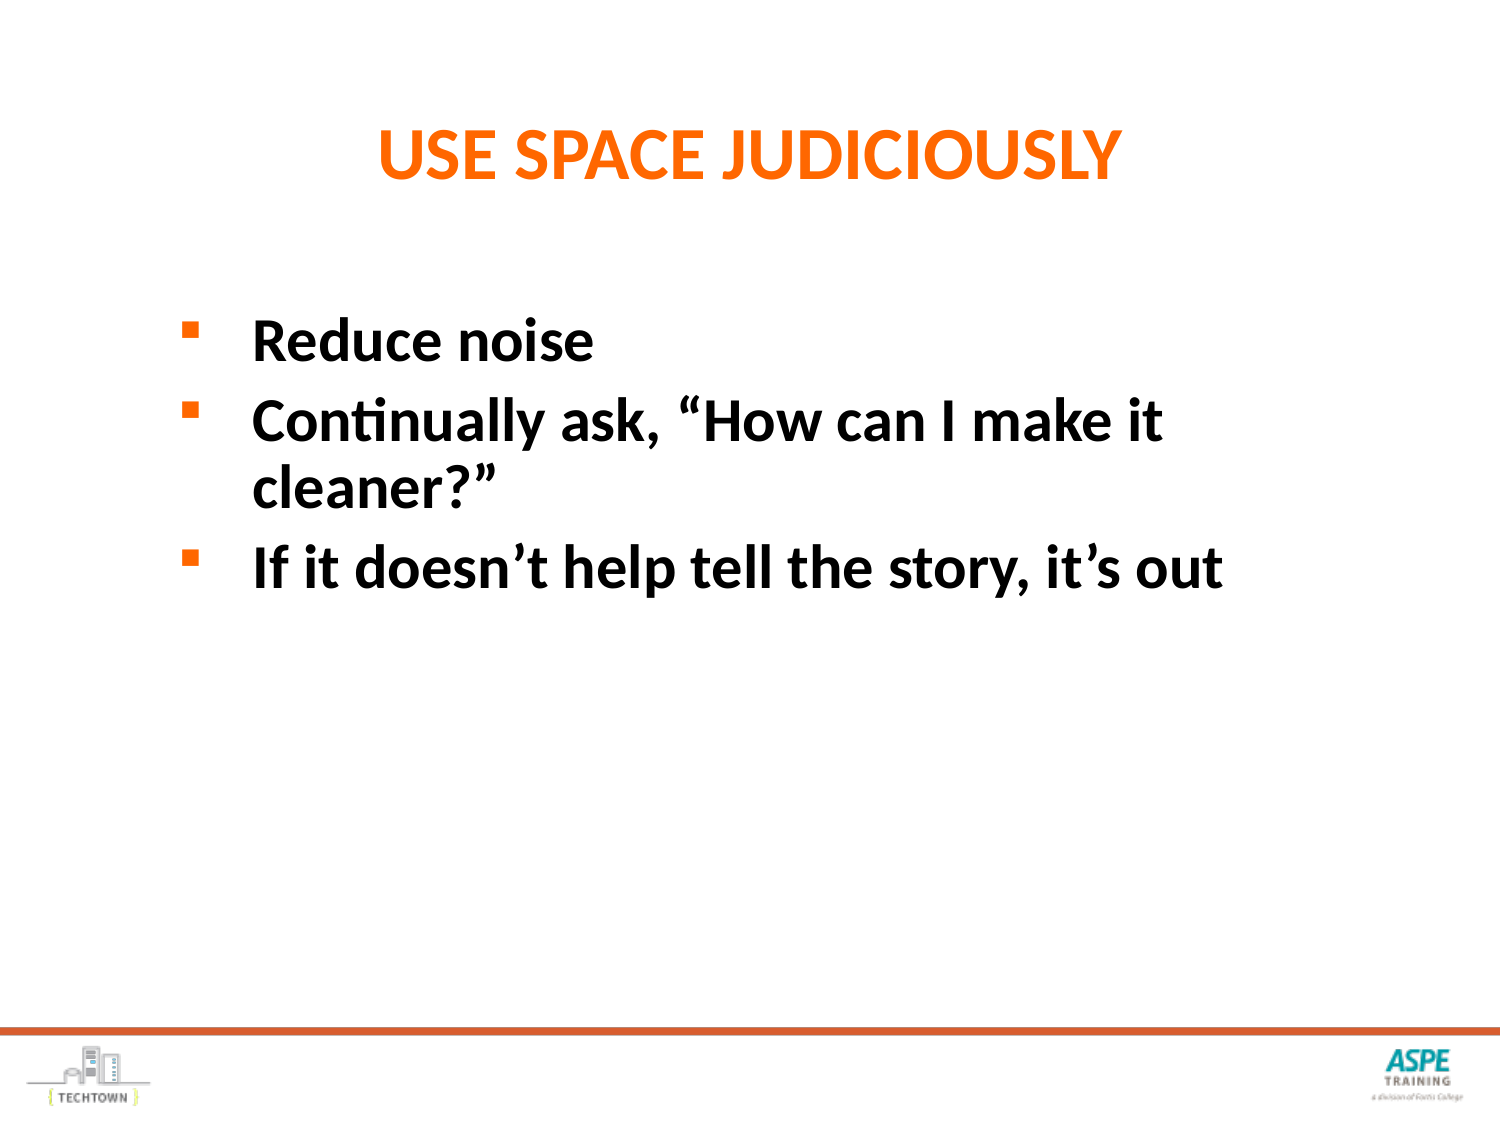

# USE SPACE JUDICIOUSLY
Reduce noise
Continually ask, “How can I make it cleaner?”
If it doesn’t help tell the story, it’s out